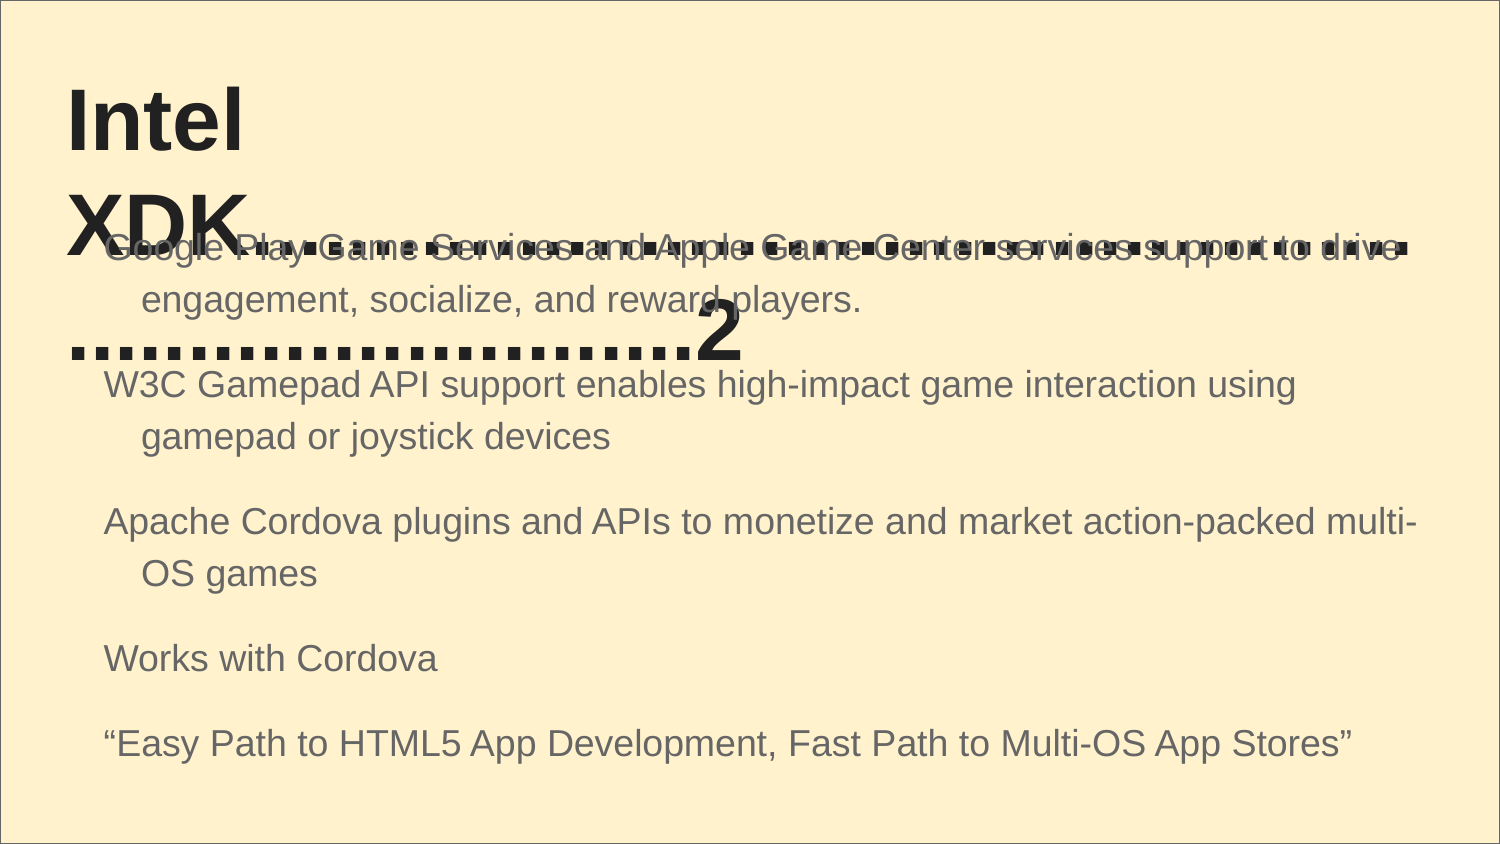

# Intel XDK..........................................................................2
Google Play Game Services and Apple Game Center services support to drive engagement, socialize, and reward players.
W3C Gamepad API support enables high-impact game interaction using gamepad or joystick devices
Apache Cordova plugins and APIs to monetize and market action-packed multi-OS games
Works with Cordova
“Easy Path to HTML5 App Development, Fast Path to Multi-OS App Stores”